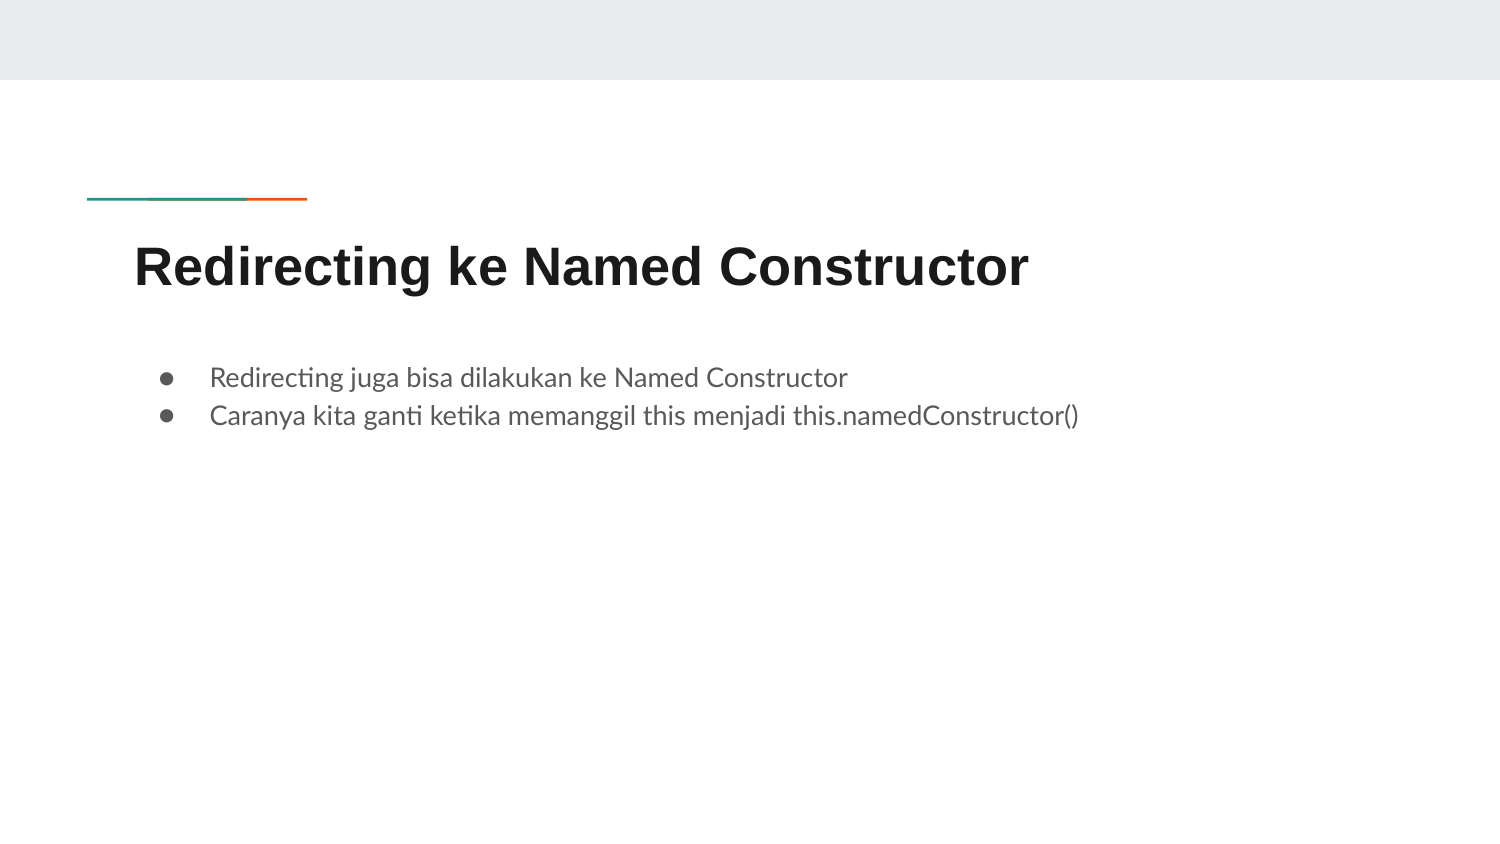

# Redirecting ke Named Constructor
Redirecting juga bisa dilakukan ke Named Constructor
Caranya kita ganti ketika memanggil this menjadi this.namedConstructor()